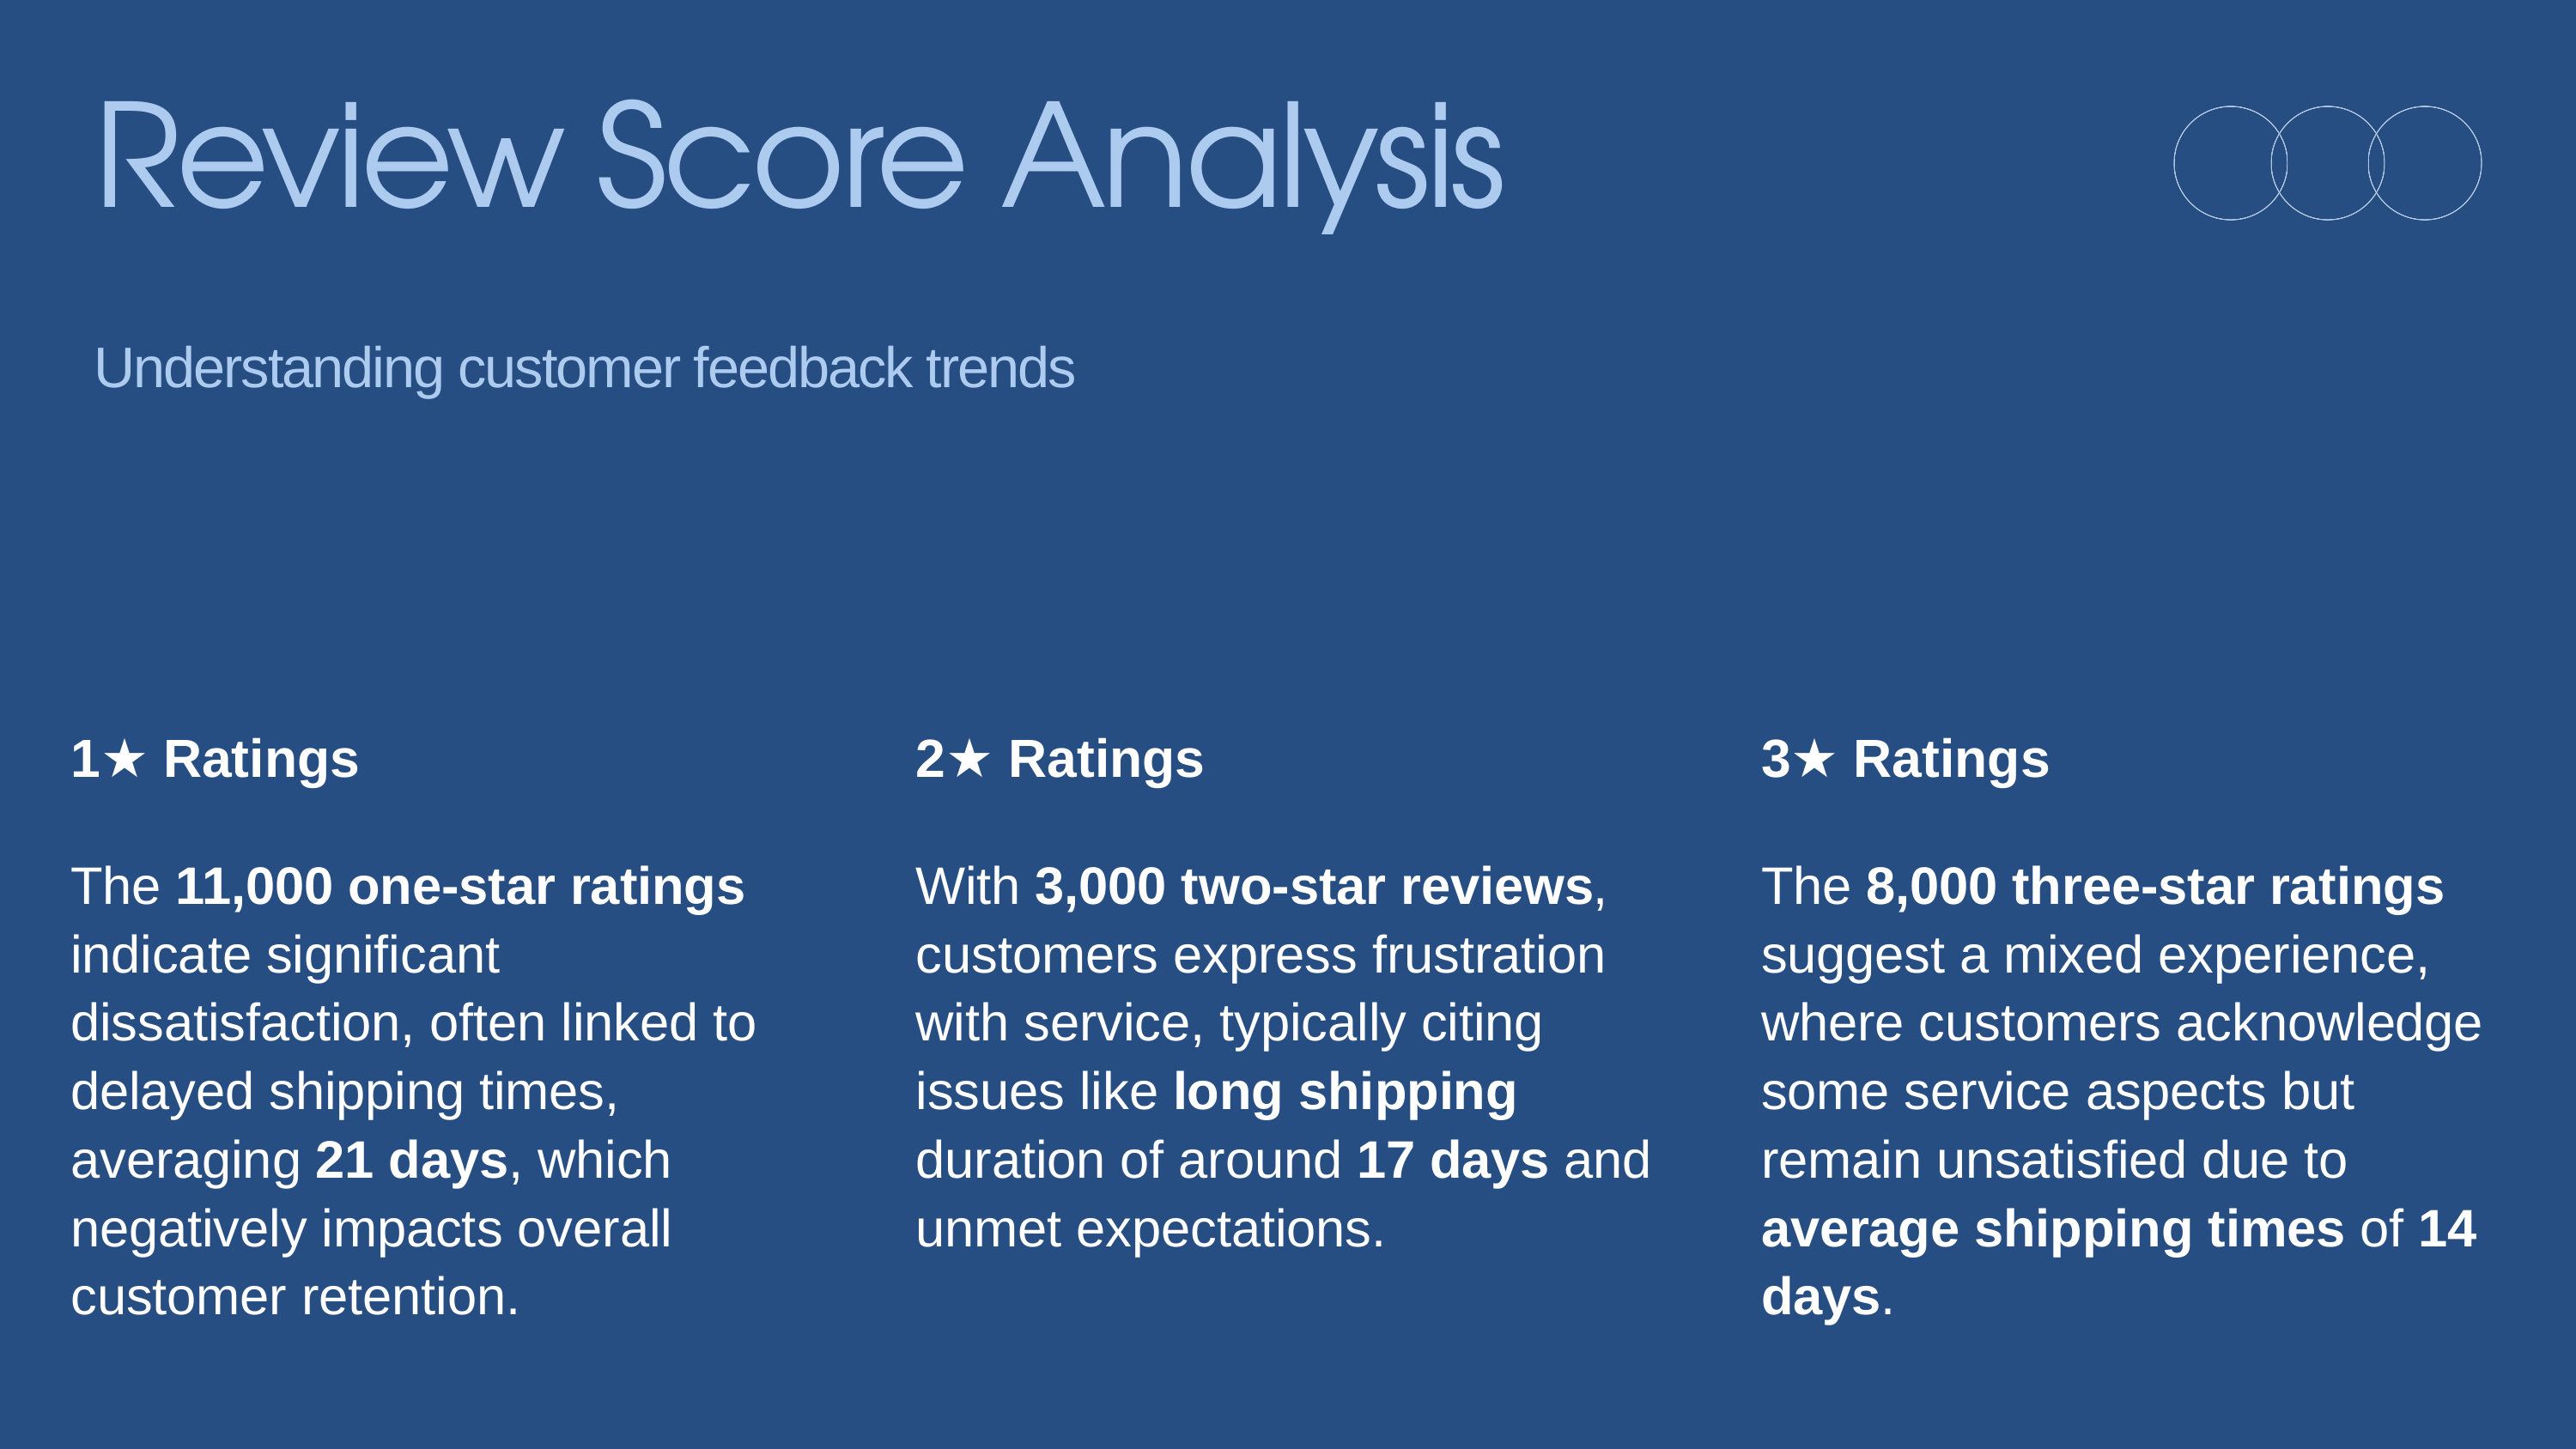

Review Score Analysis
Understanding customer feedback trends

1★ Ratings
The 11,000 one-star ratings indicate significant dissatisfaction, often linked to delayed shipping times, averaging 21 days, which negatively impacts overall customer retention.
2★ Ratings
With 3,000 two-star reviews, customers express frustration with service, typically citing issues like long shipping duration of around 17 days and unmet expectations.
3★ Ratings
The 8,000 three-star ratings suggest a mixed experience, where customers acknowledge some service aspects but remain unsatisfied due to average shipping times of 14 days.